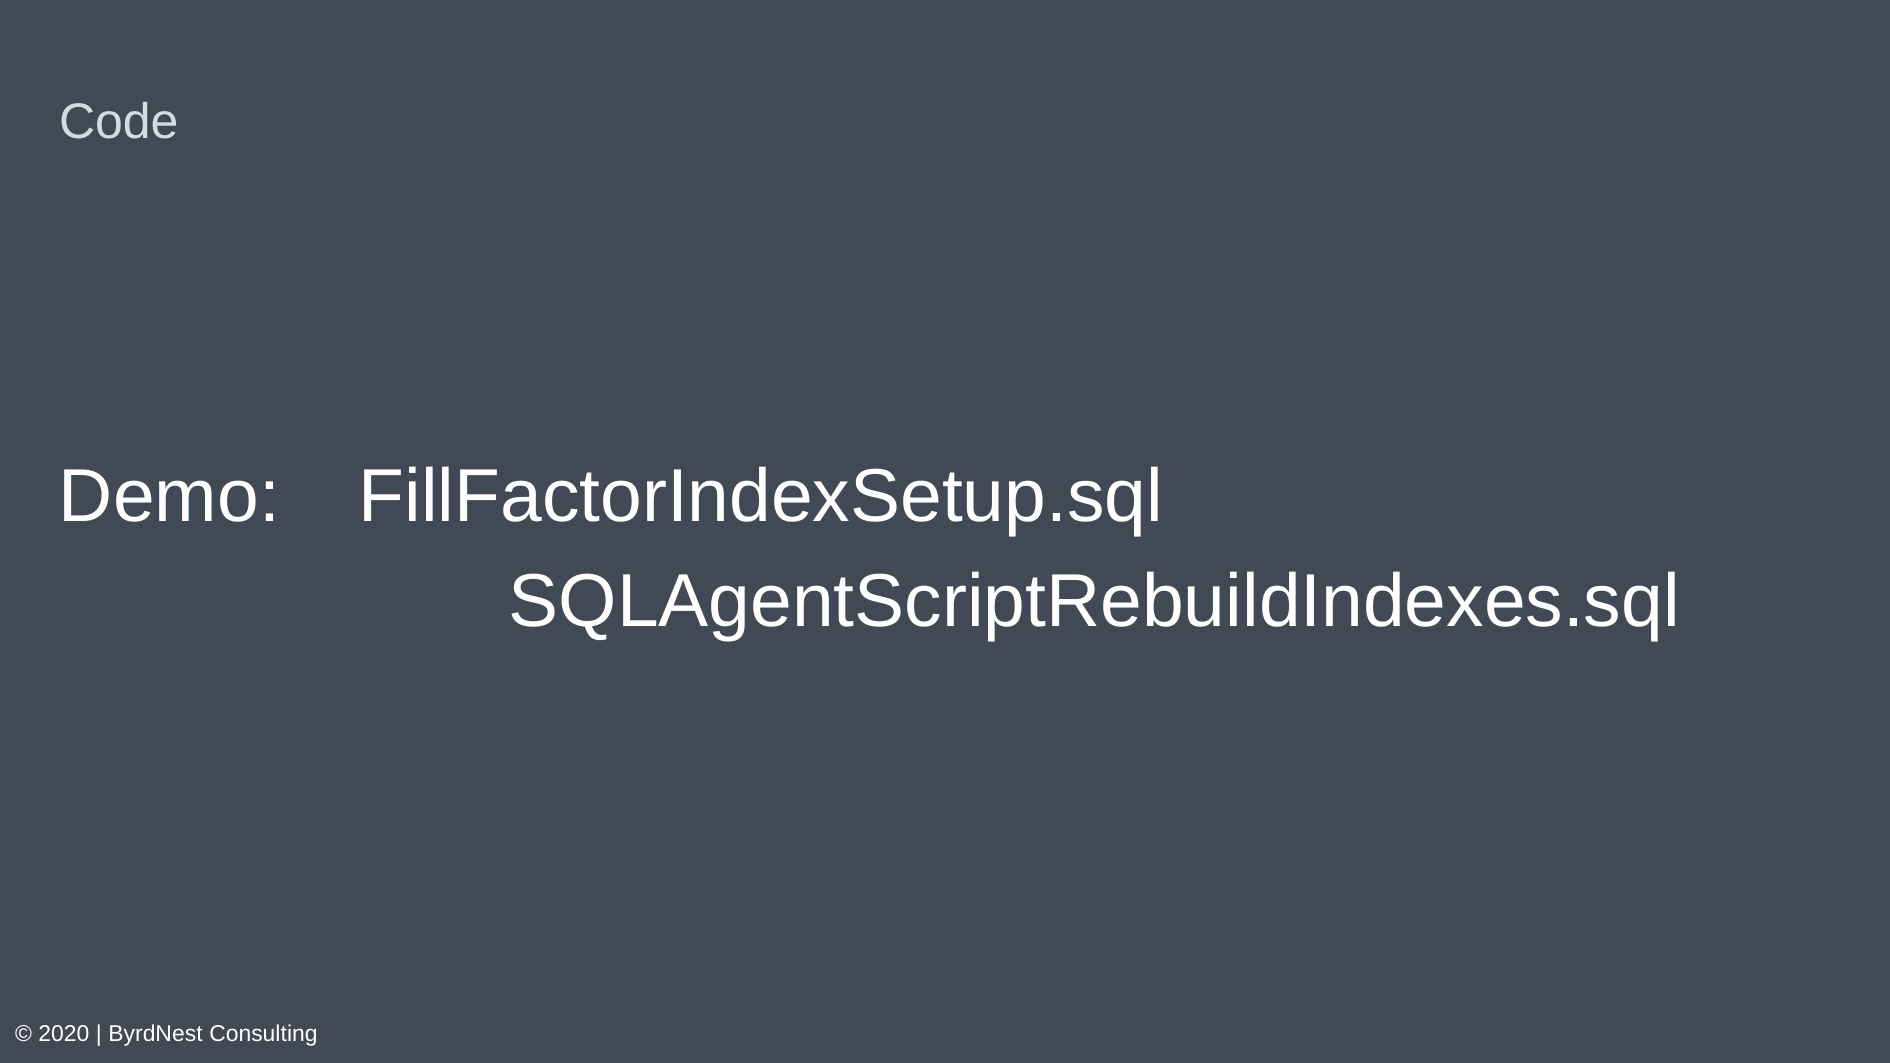

# Code

Demo:	FillFactorIndexSetup.sql
			SQLAgentScriptRebuildIndexes.sql

© 2020 | ByrdNest Consulting